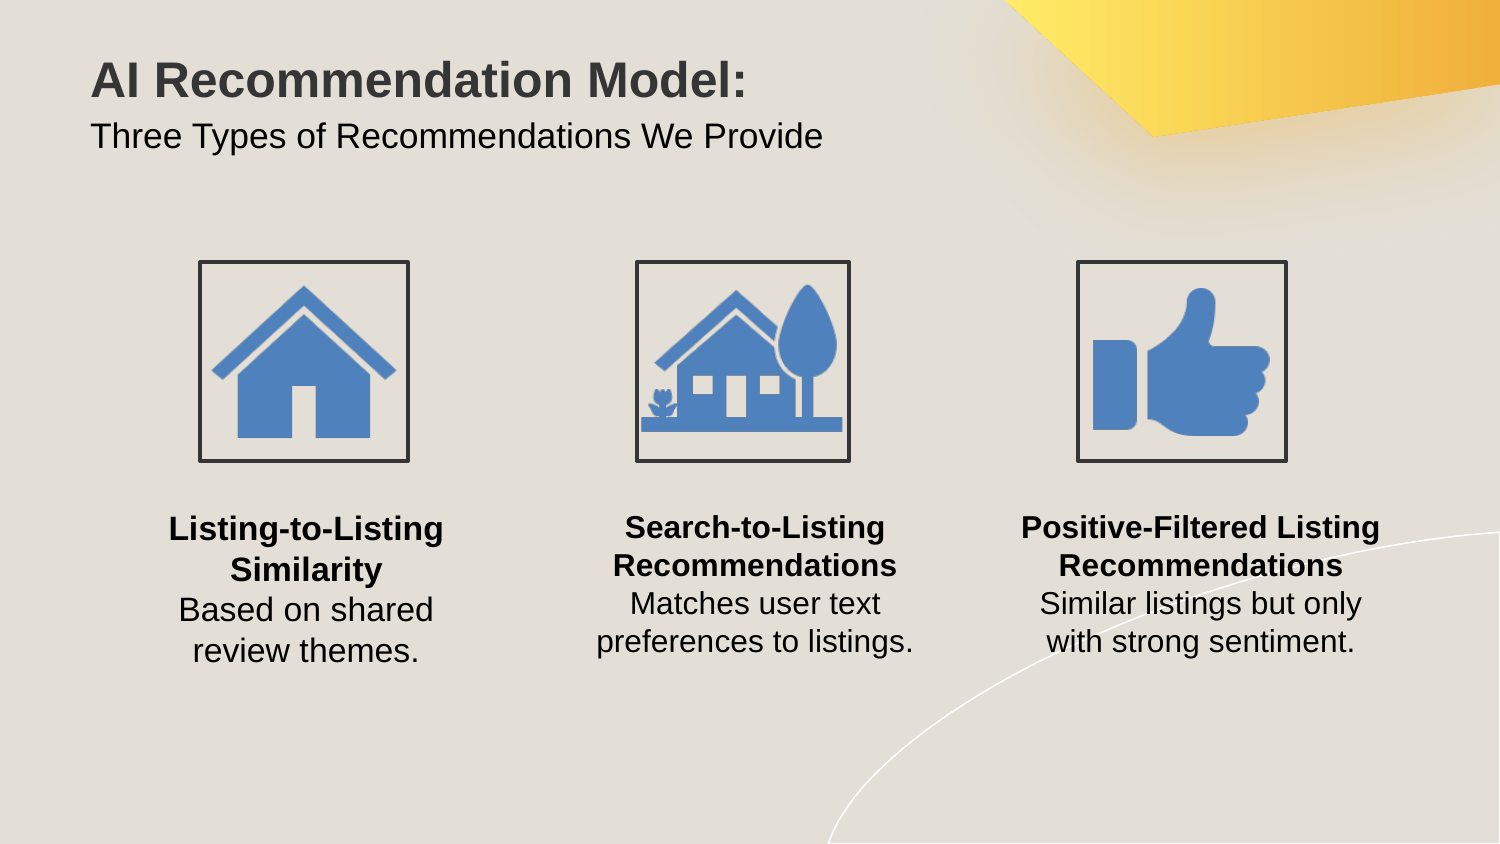

AI Recommendation Model:
Three Types of Recommendations We Provide

Positive-Filtered Listing Recommendations
Similar listings but only with strong sentiment.
Listing-to-Listing Similarity
Based on shared review themes.
Search-to-Listing Recommendations
Matches user text preferences to listings.